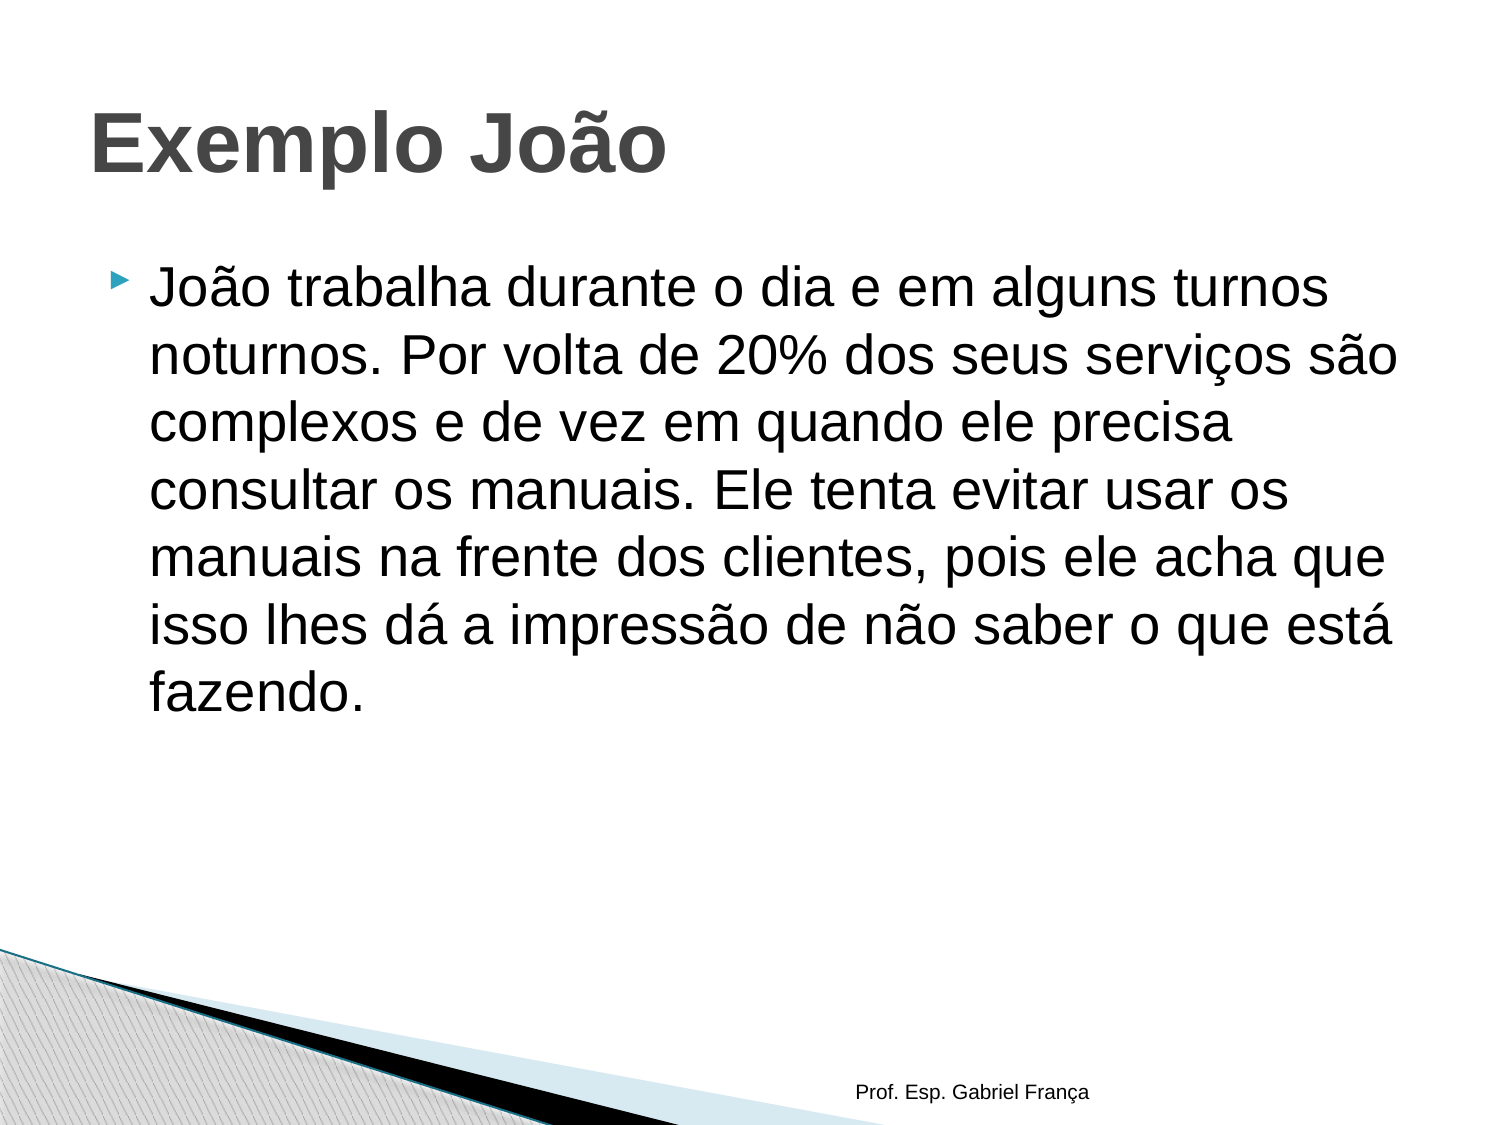

# Exemplo João
João trabalha durante o dia e em alguns turnos noturnos. Por volta de 20% dos seus serviços são complexos e de vez em quando ele precisa consultar os manuais. Ele tenta evitar usar os manuais na frente dos clientes, pois ele acha que isso lhes dá a impressão de não saber o que está fazendo.
Prof. Esp. Gabriel França